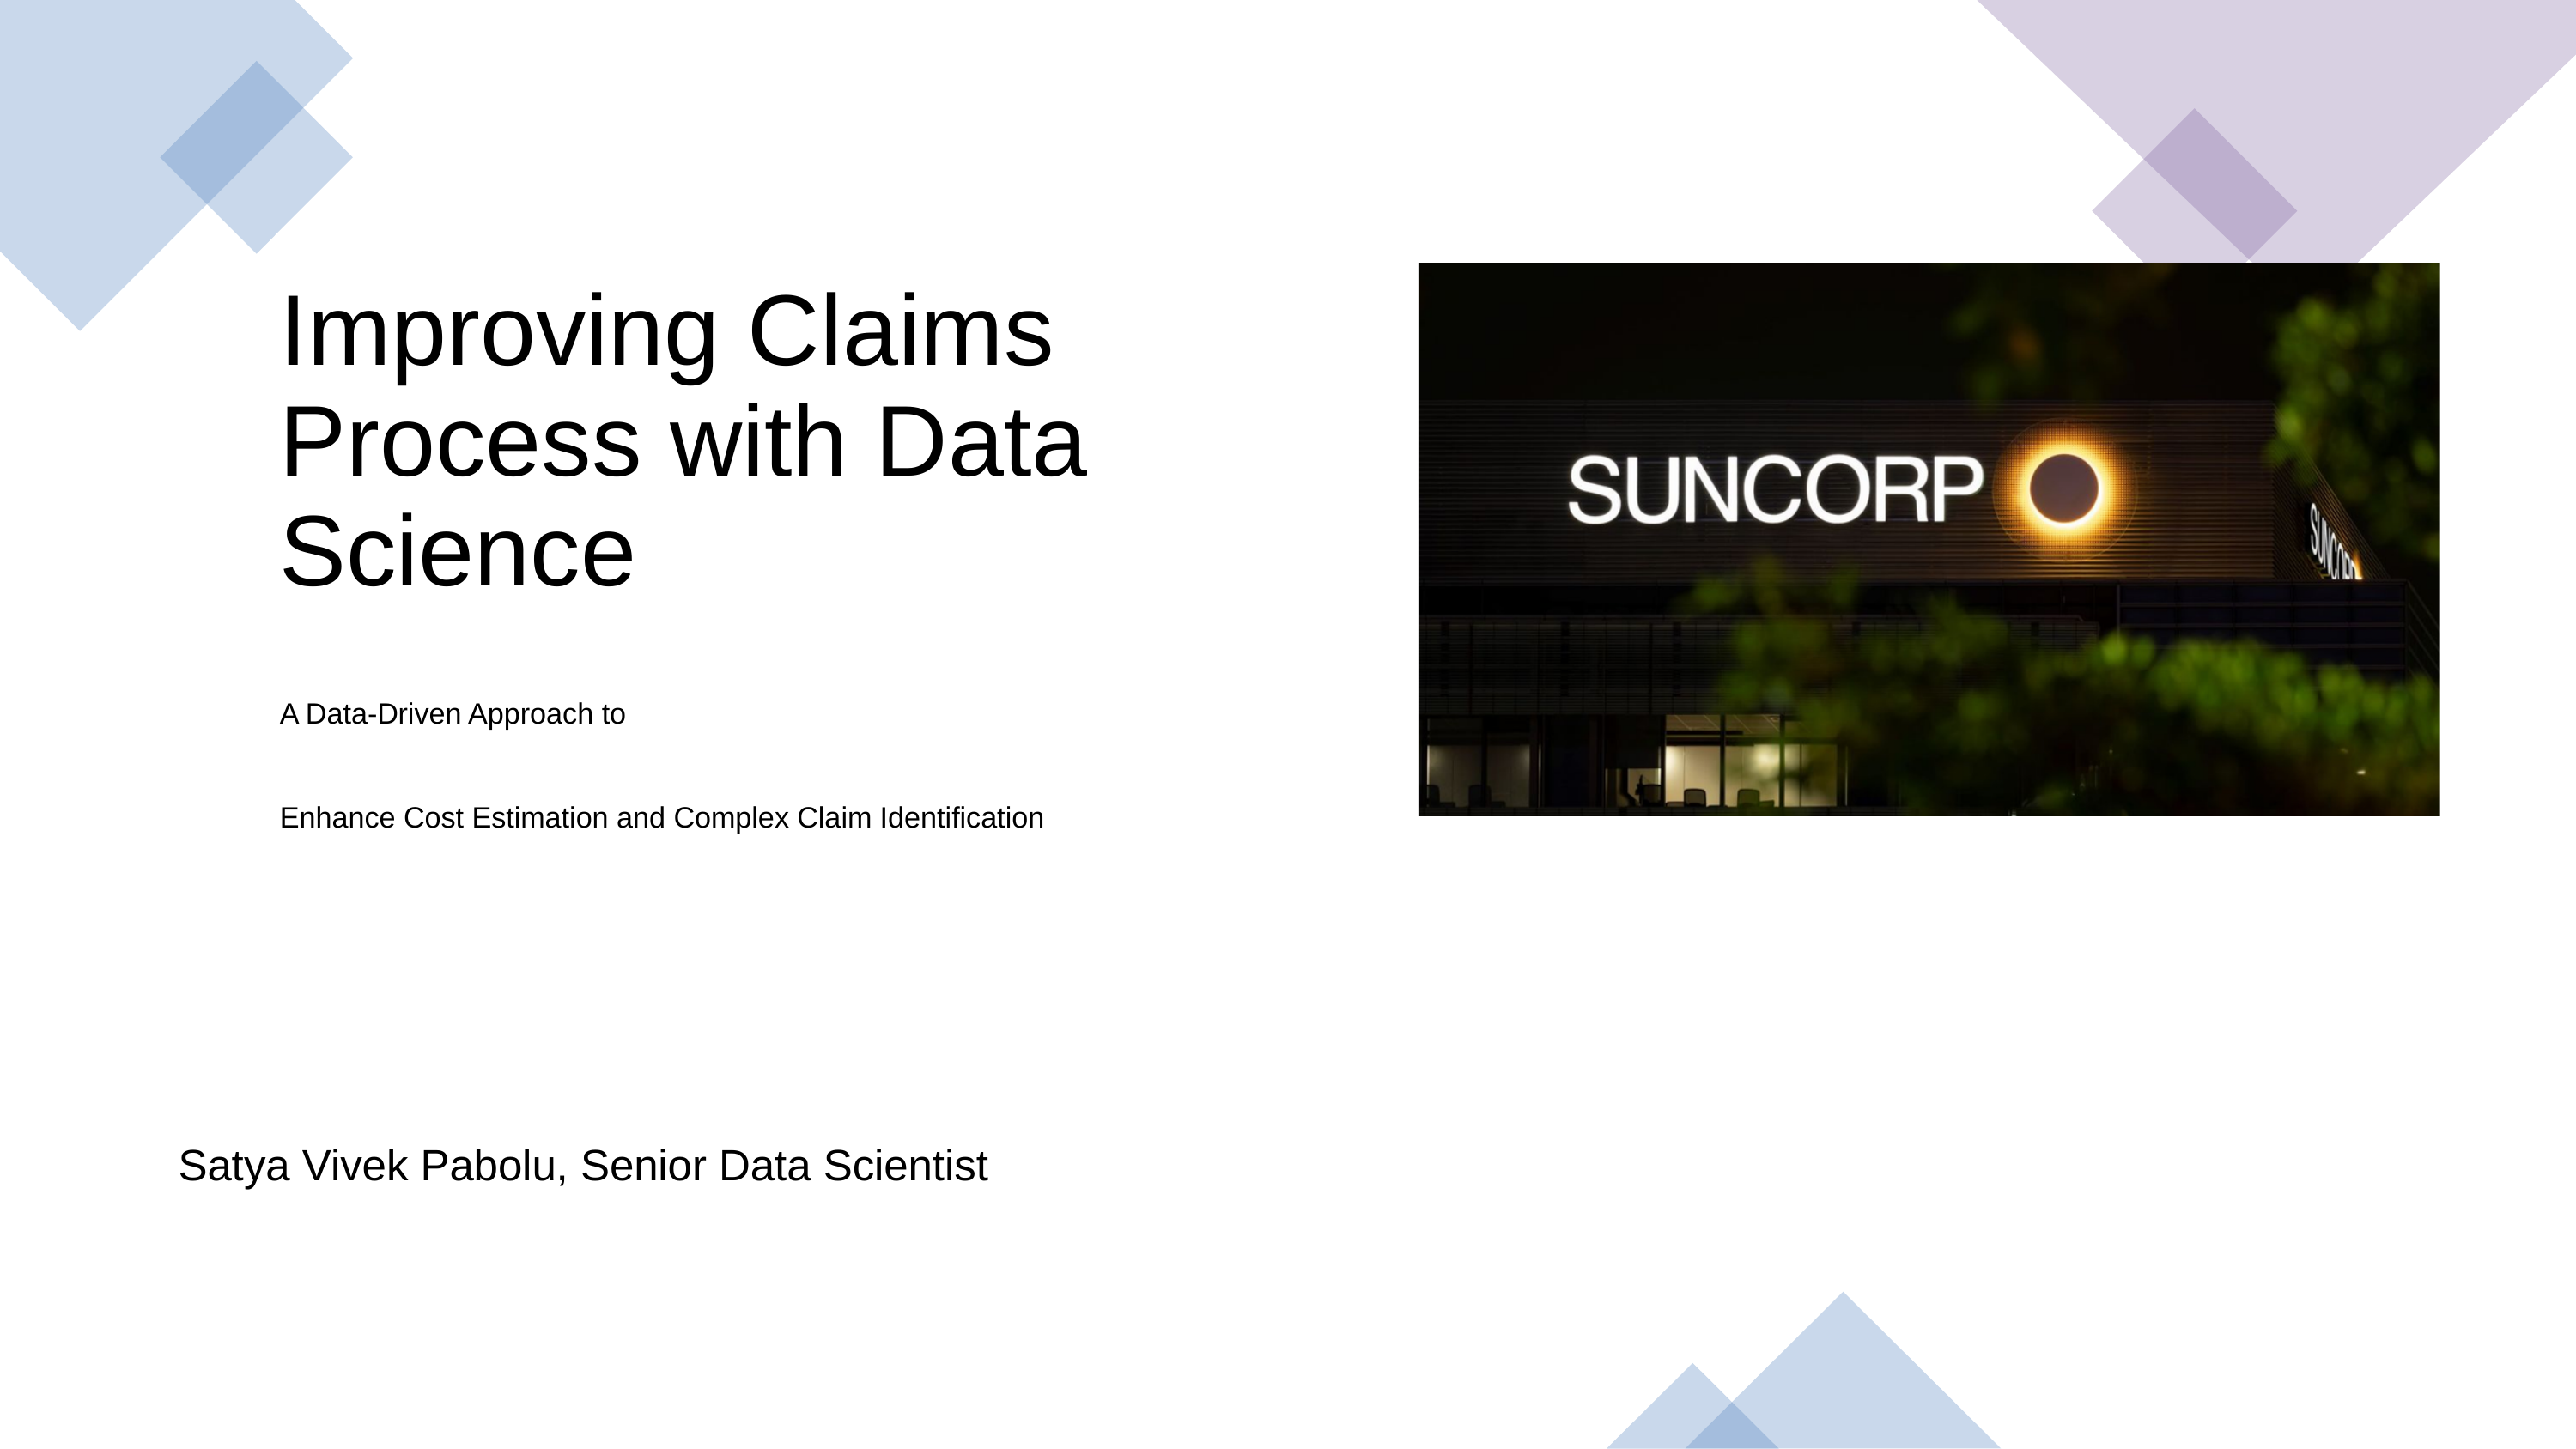

Improving Claims Process with Data Science
A Data-Driven Approach to

Enhance Cost Estimation and Complex Claim Identification
Satya Vivek Pabolu, Senior Data Scientist